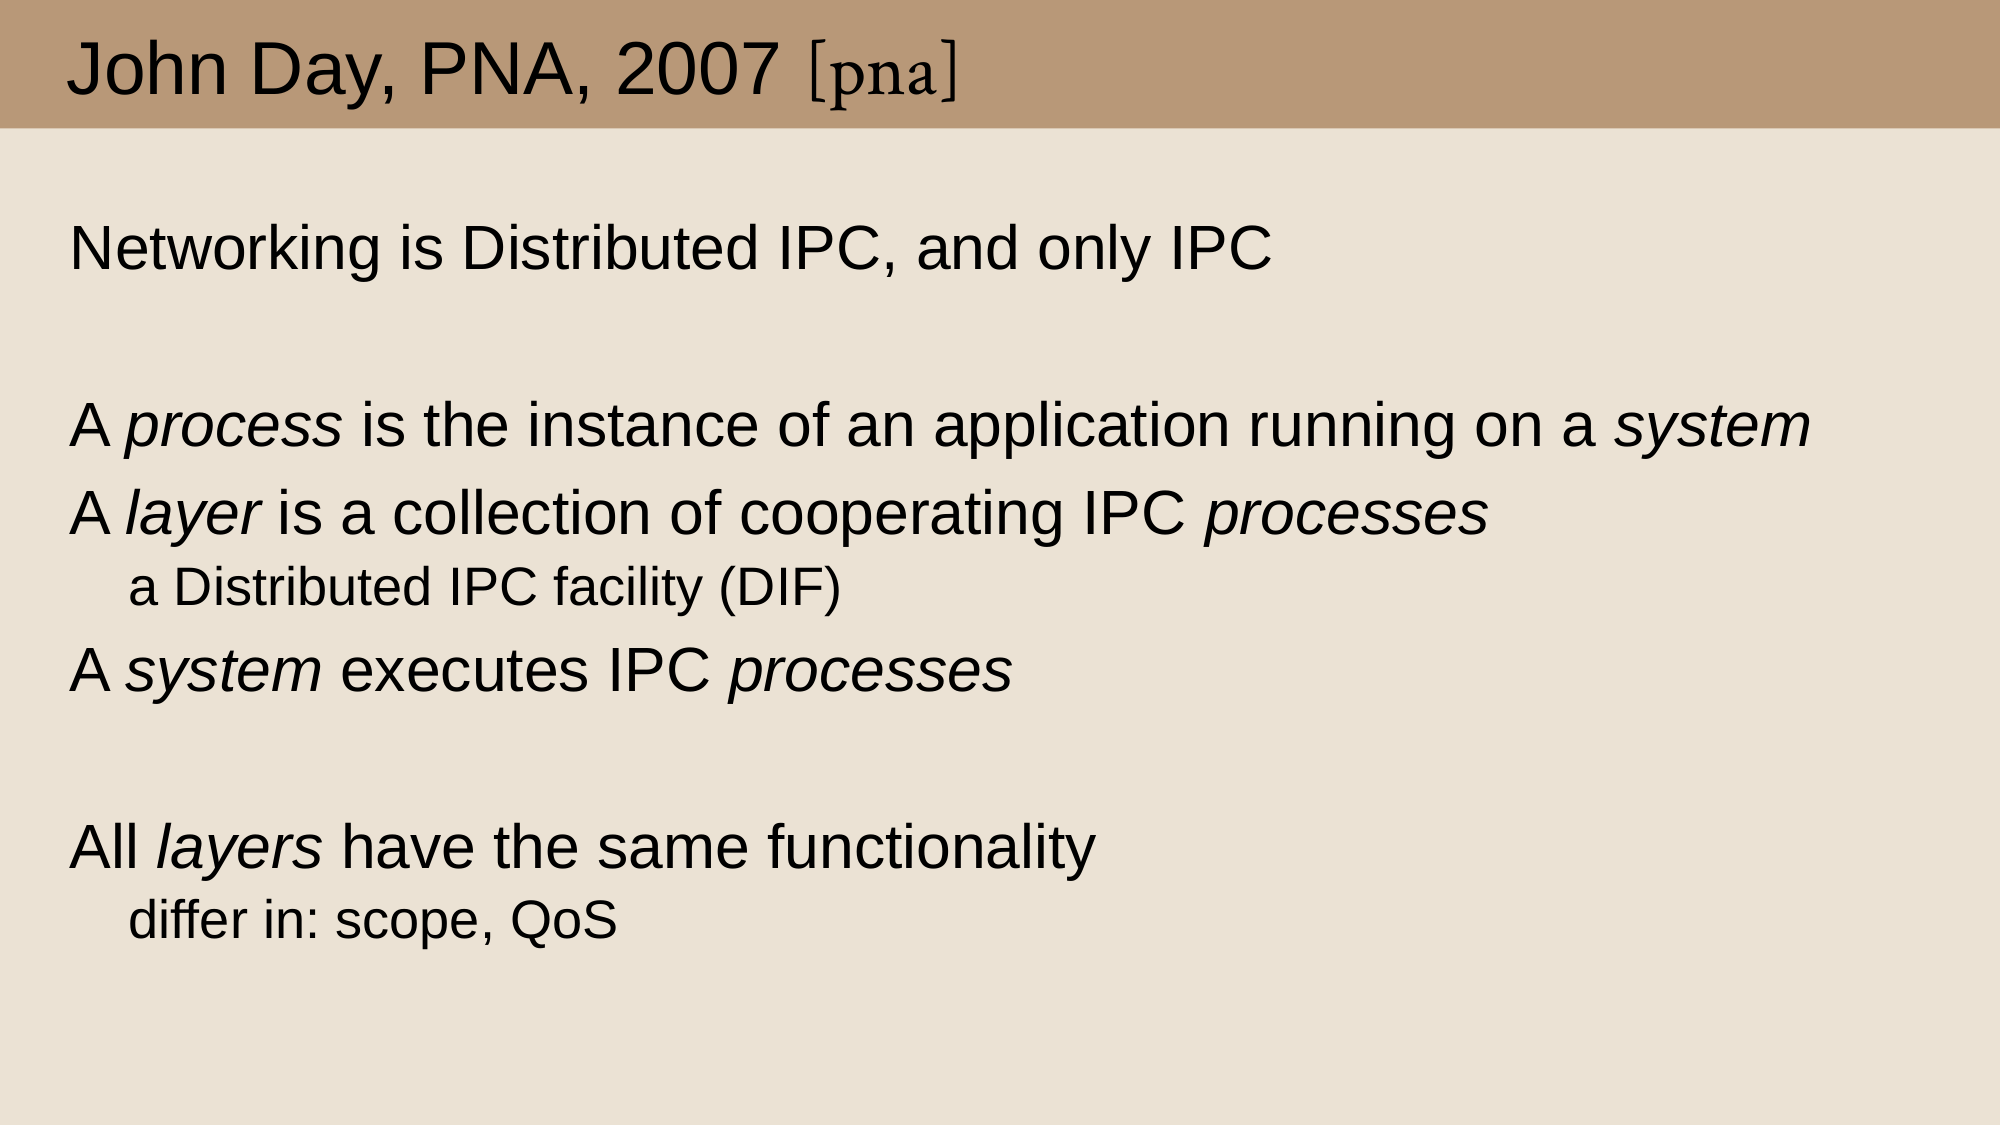

# John Day, PNA, 2007 [pna]
Networking is Distributed IPC, and only IPC

A process is the instance of an application running on a system
A layer is a collection of cooperating IPC processes
a Distributed IPC facility (DIF)
A system executes IPC processes

All layers have the same functionality
differ in: scope, QoS